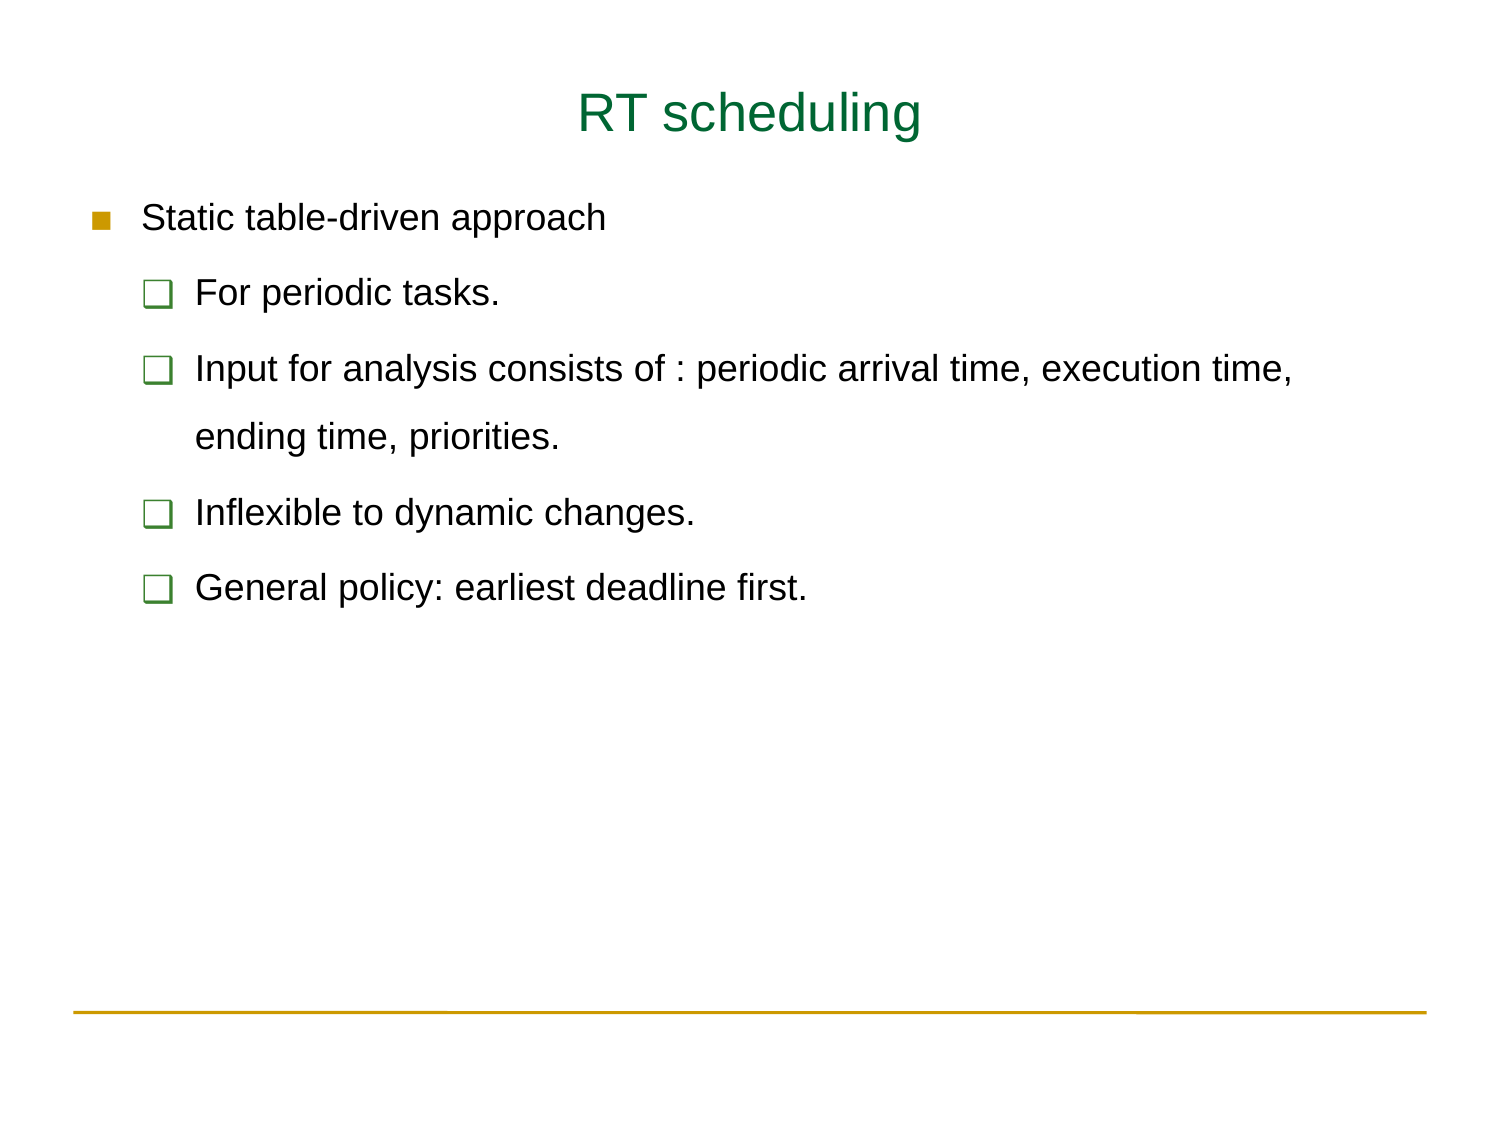

RT scheduling
Static table-driven approach
For periodic tasks.
Input for analysis consists of : periodic arrival time, execution time, ending time, priorities.
Inflexible to dynamic changes.
General policy: earliest deadline first.